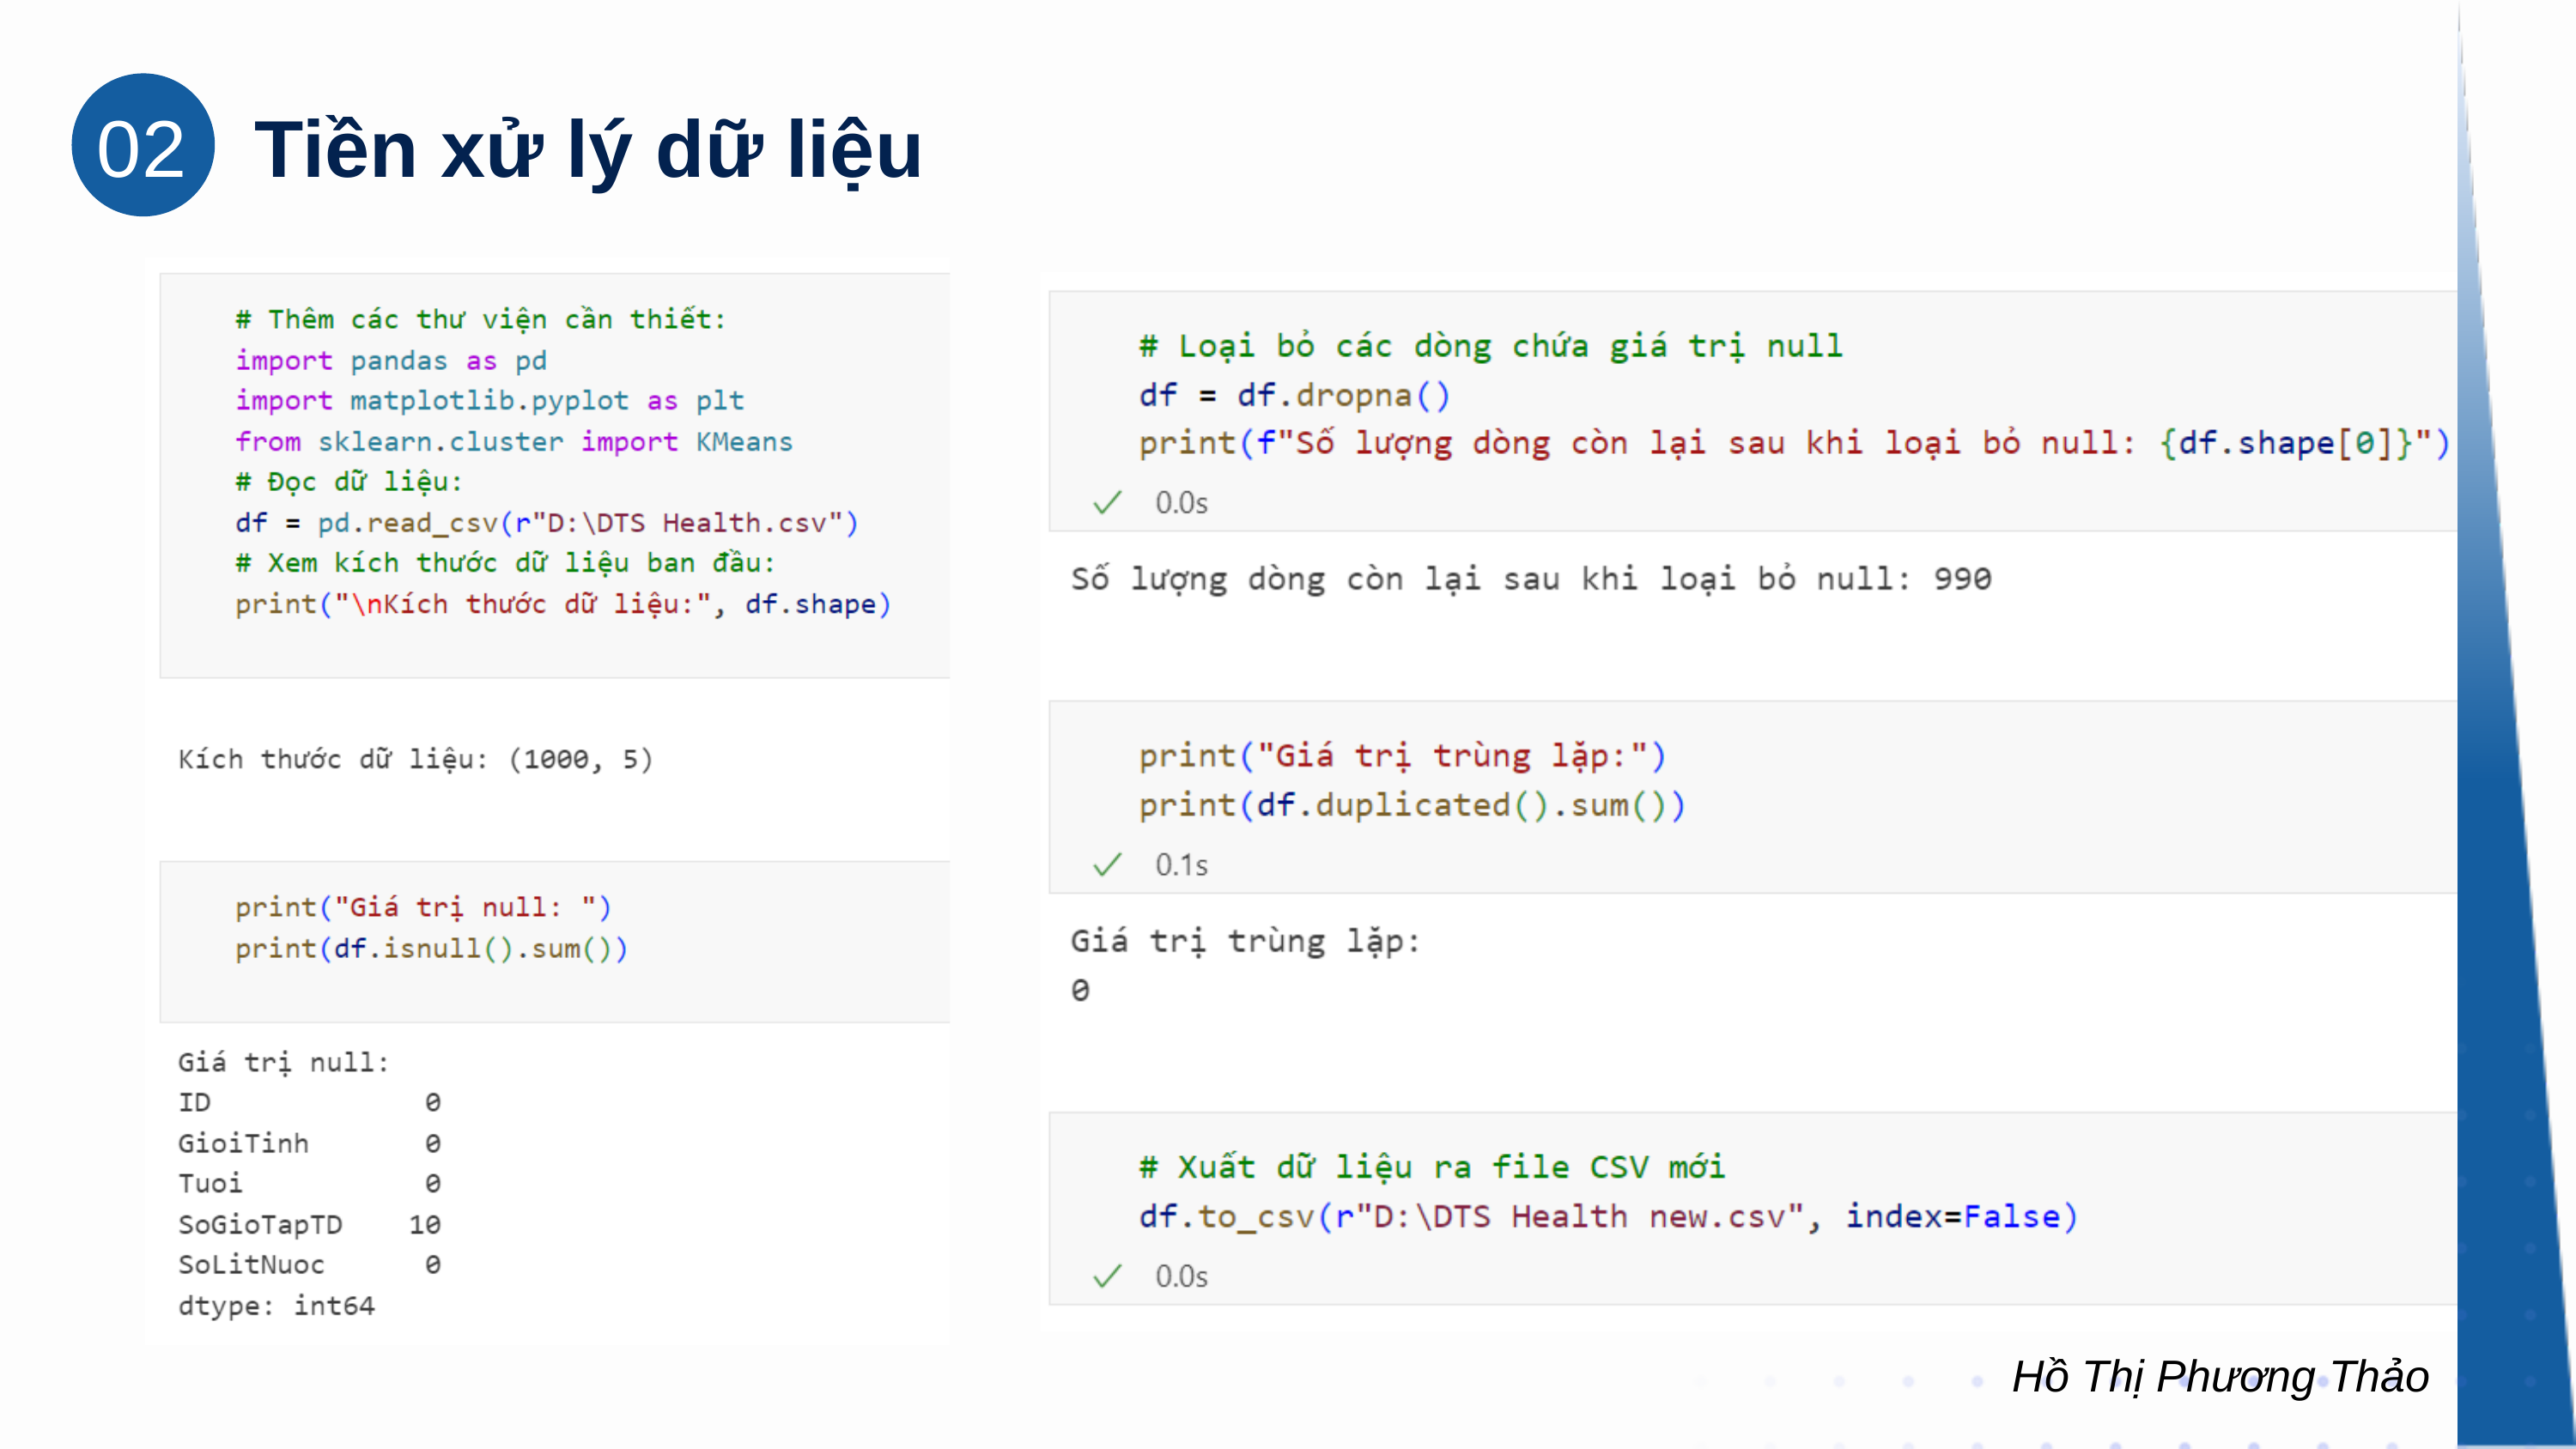

02
Tiền xử lý dữ liệu

Hồ Thị Phương Thảo